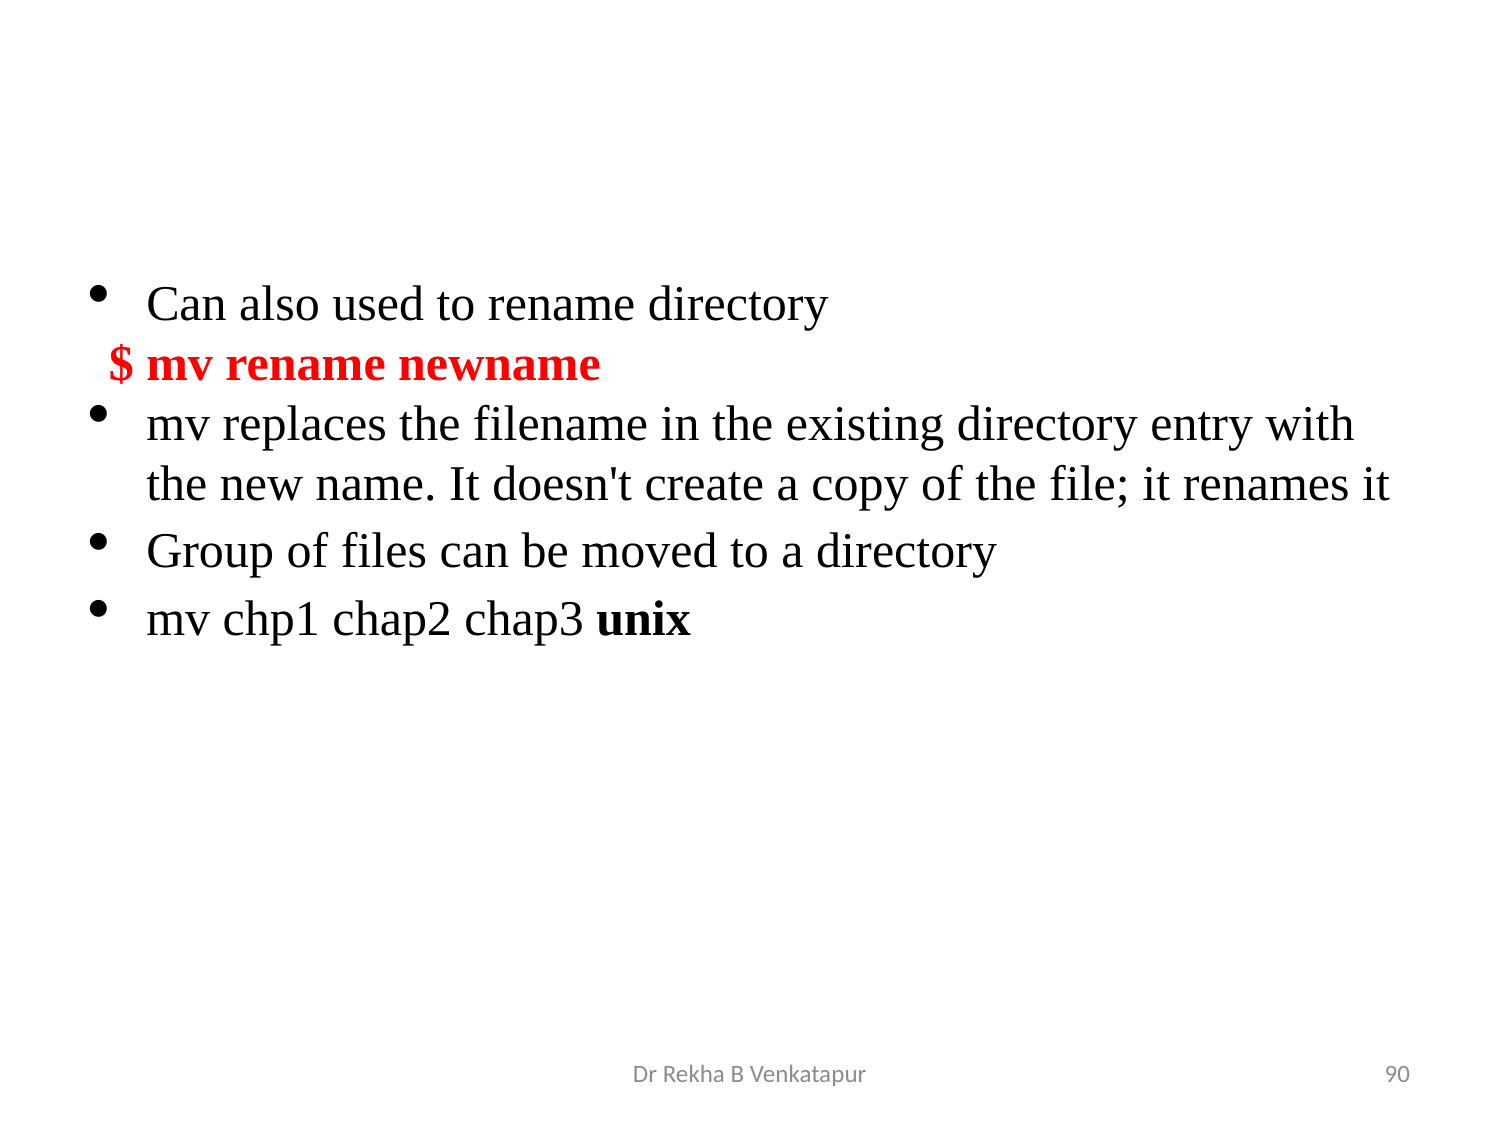

Can also used to rename directory
$ mv rename newname
mv replaces the filename in the existing directory entry with the new name. It doesn't create a copy of the file; it renames it
Group of files can be moved to a directory
mv chp1 chap2 chap3 unix

Dr Rekha B Venkatapur
90